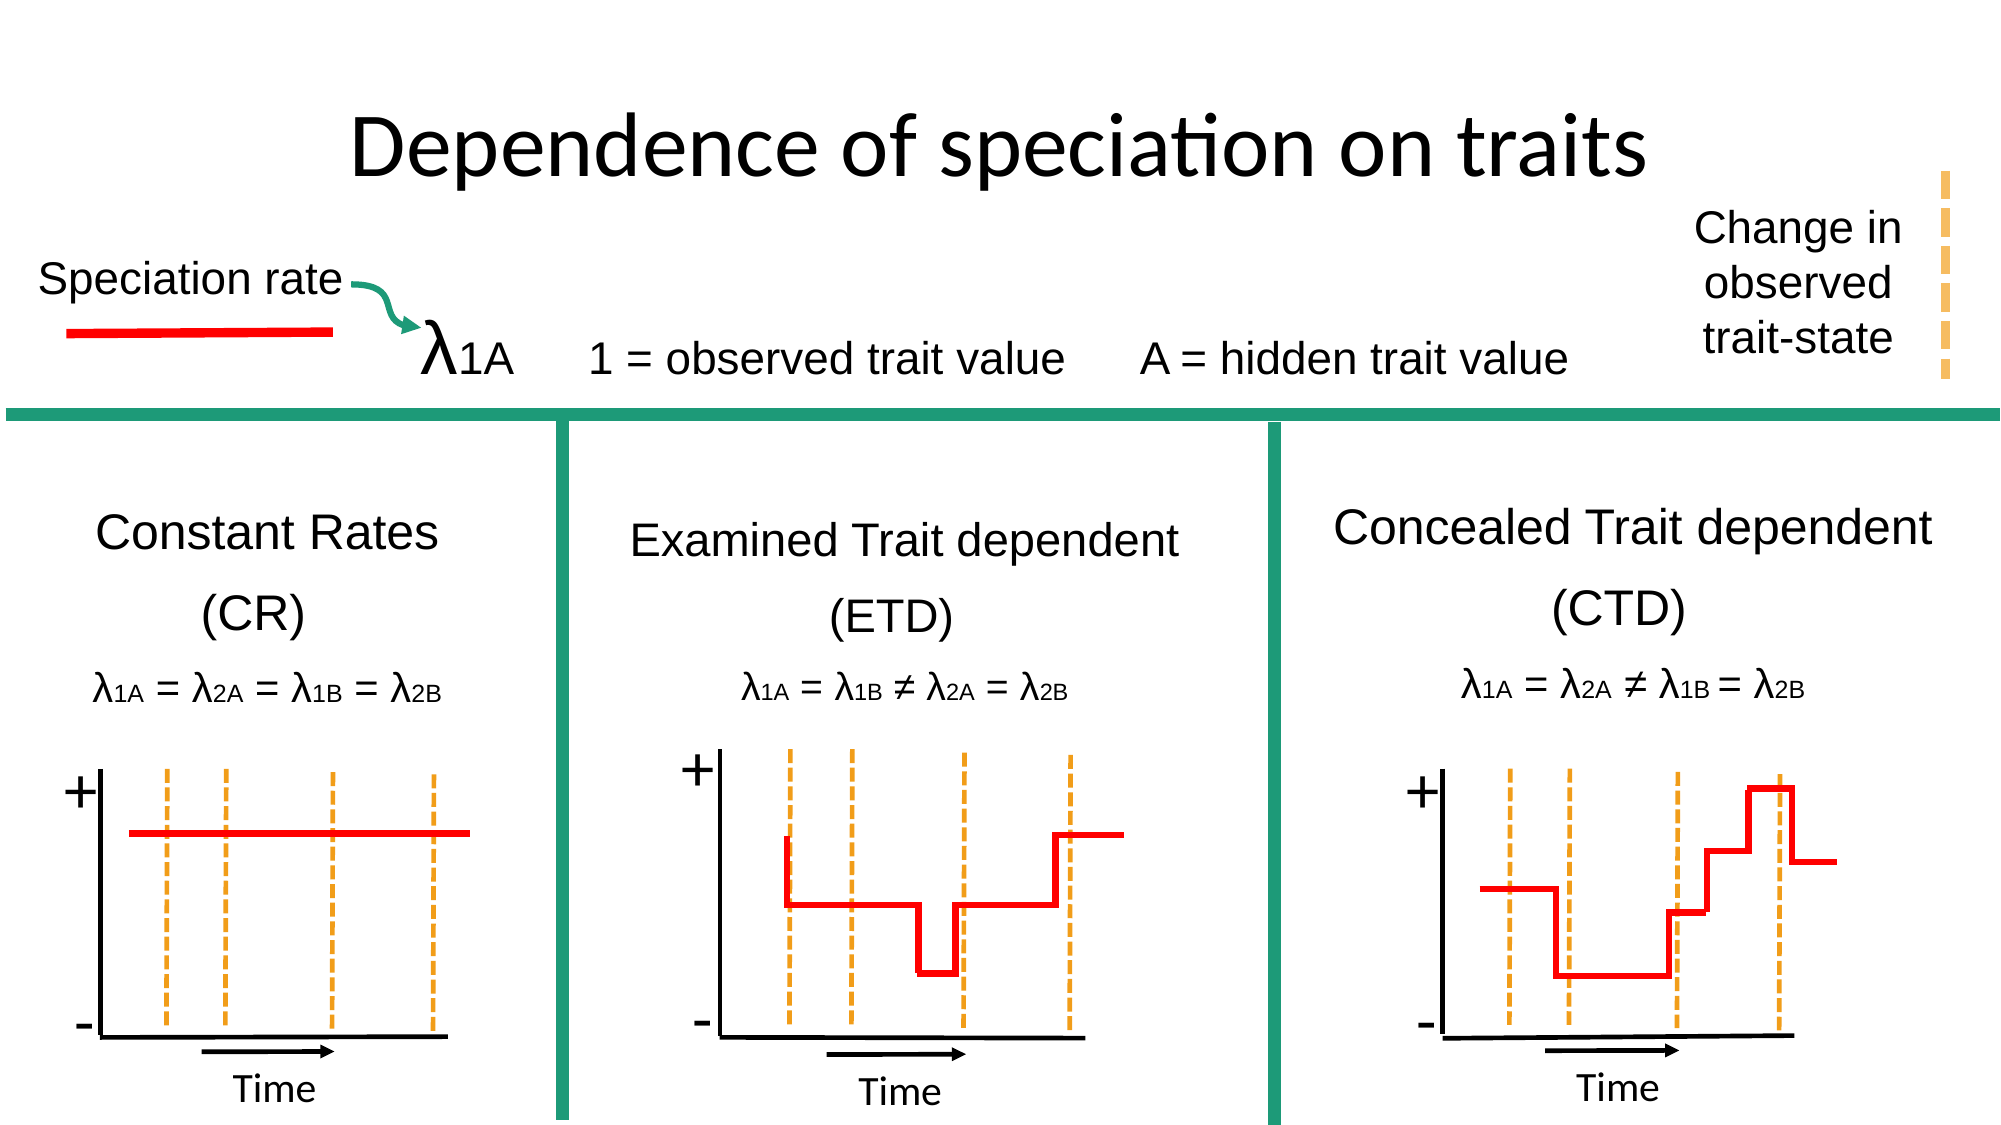

# Dependence of speciation on traits
Change in observed trait-state
λ1A      1 = observed trait value      A = hidden trait value
Speciation rate
Concealed Trait dependent
(CTD)
λ1A = λ2A  ≠ λ1B = λ2B
Constant Rates
(CR)
λ1A = λ2A = λ1B = λ2B
Examined Trait dependent
(ETD)
λ1A = λ1B ≠ λ2A = λ2B
+
-
Time
+
-
Time
+
-
Time